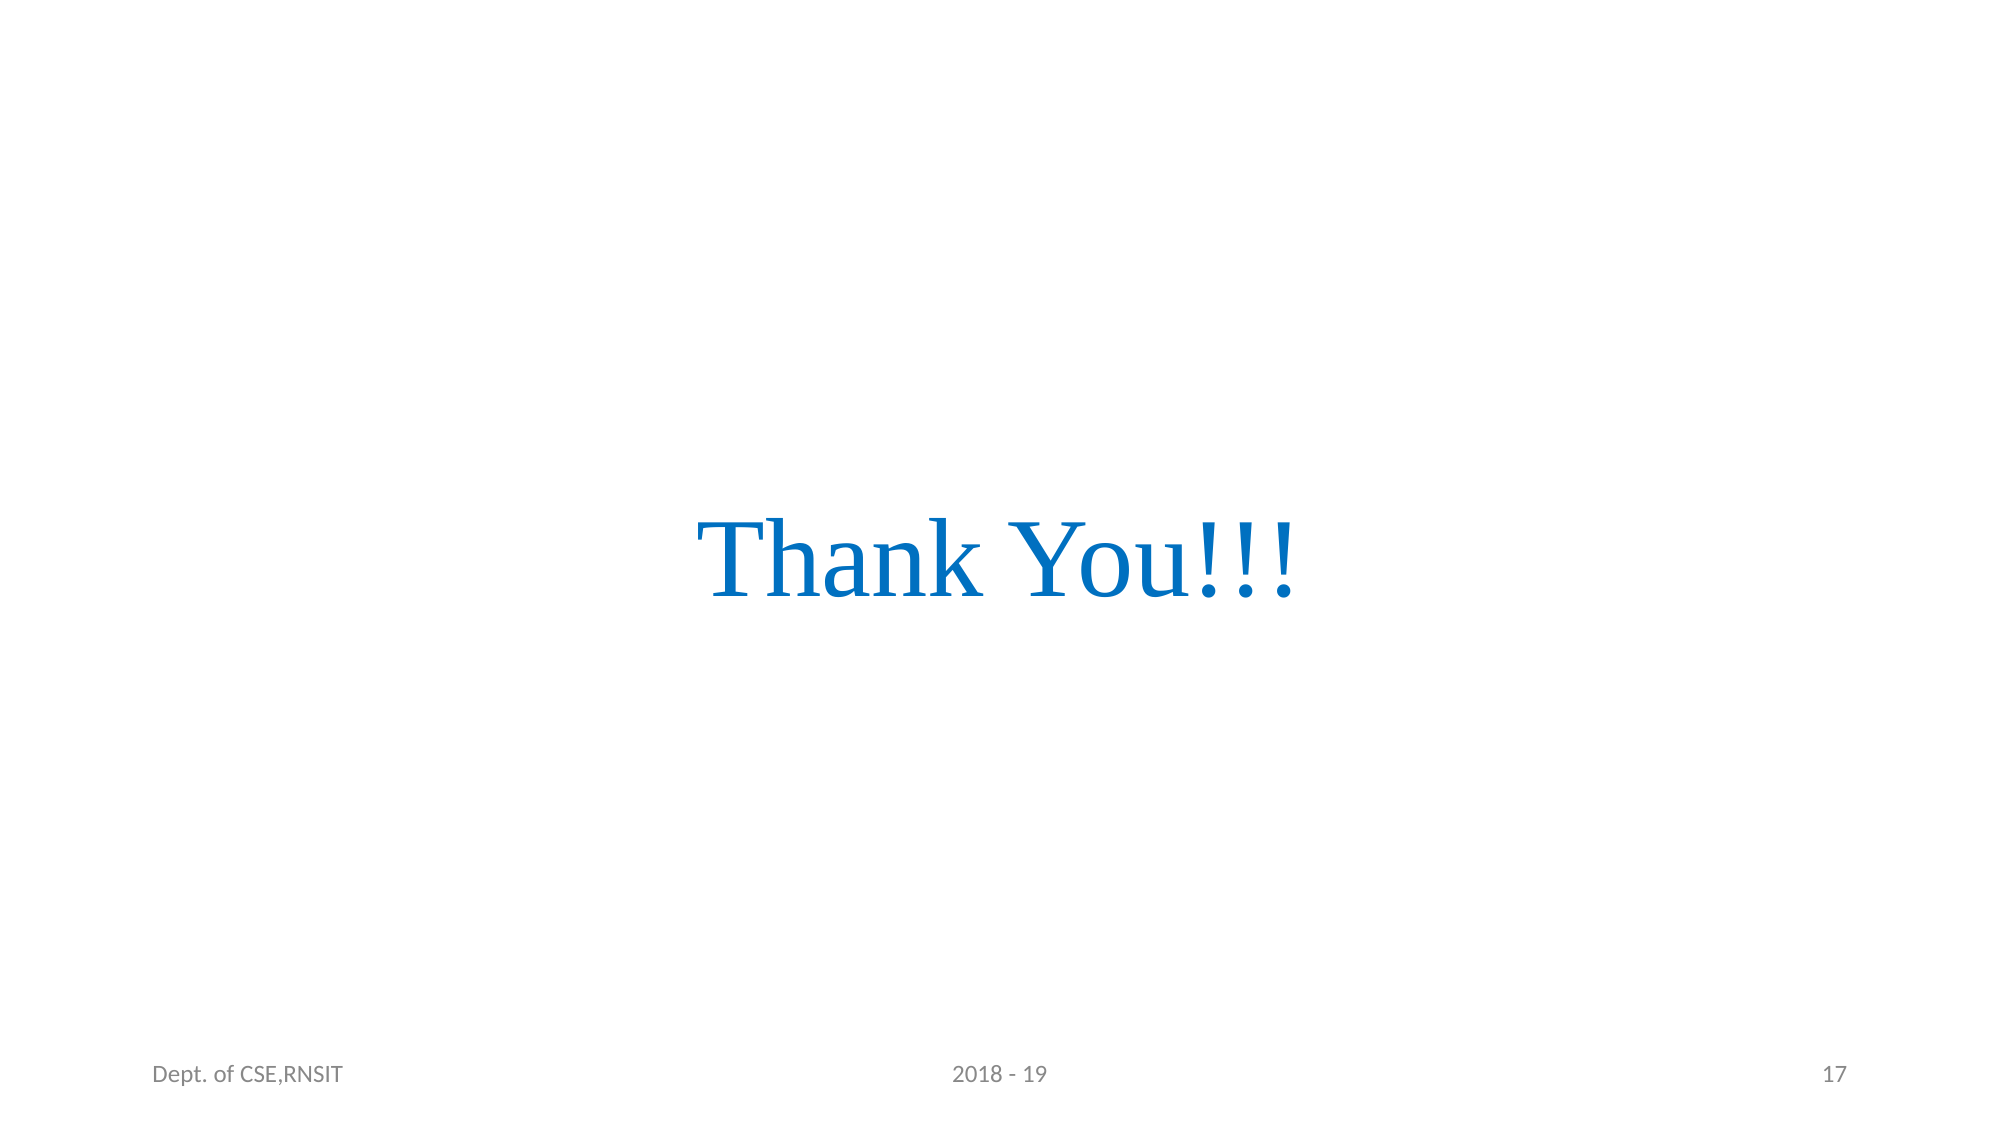

Thank You!!!

Dept. of CSE,RNSIT
2018 - 19
17